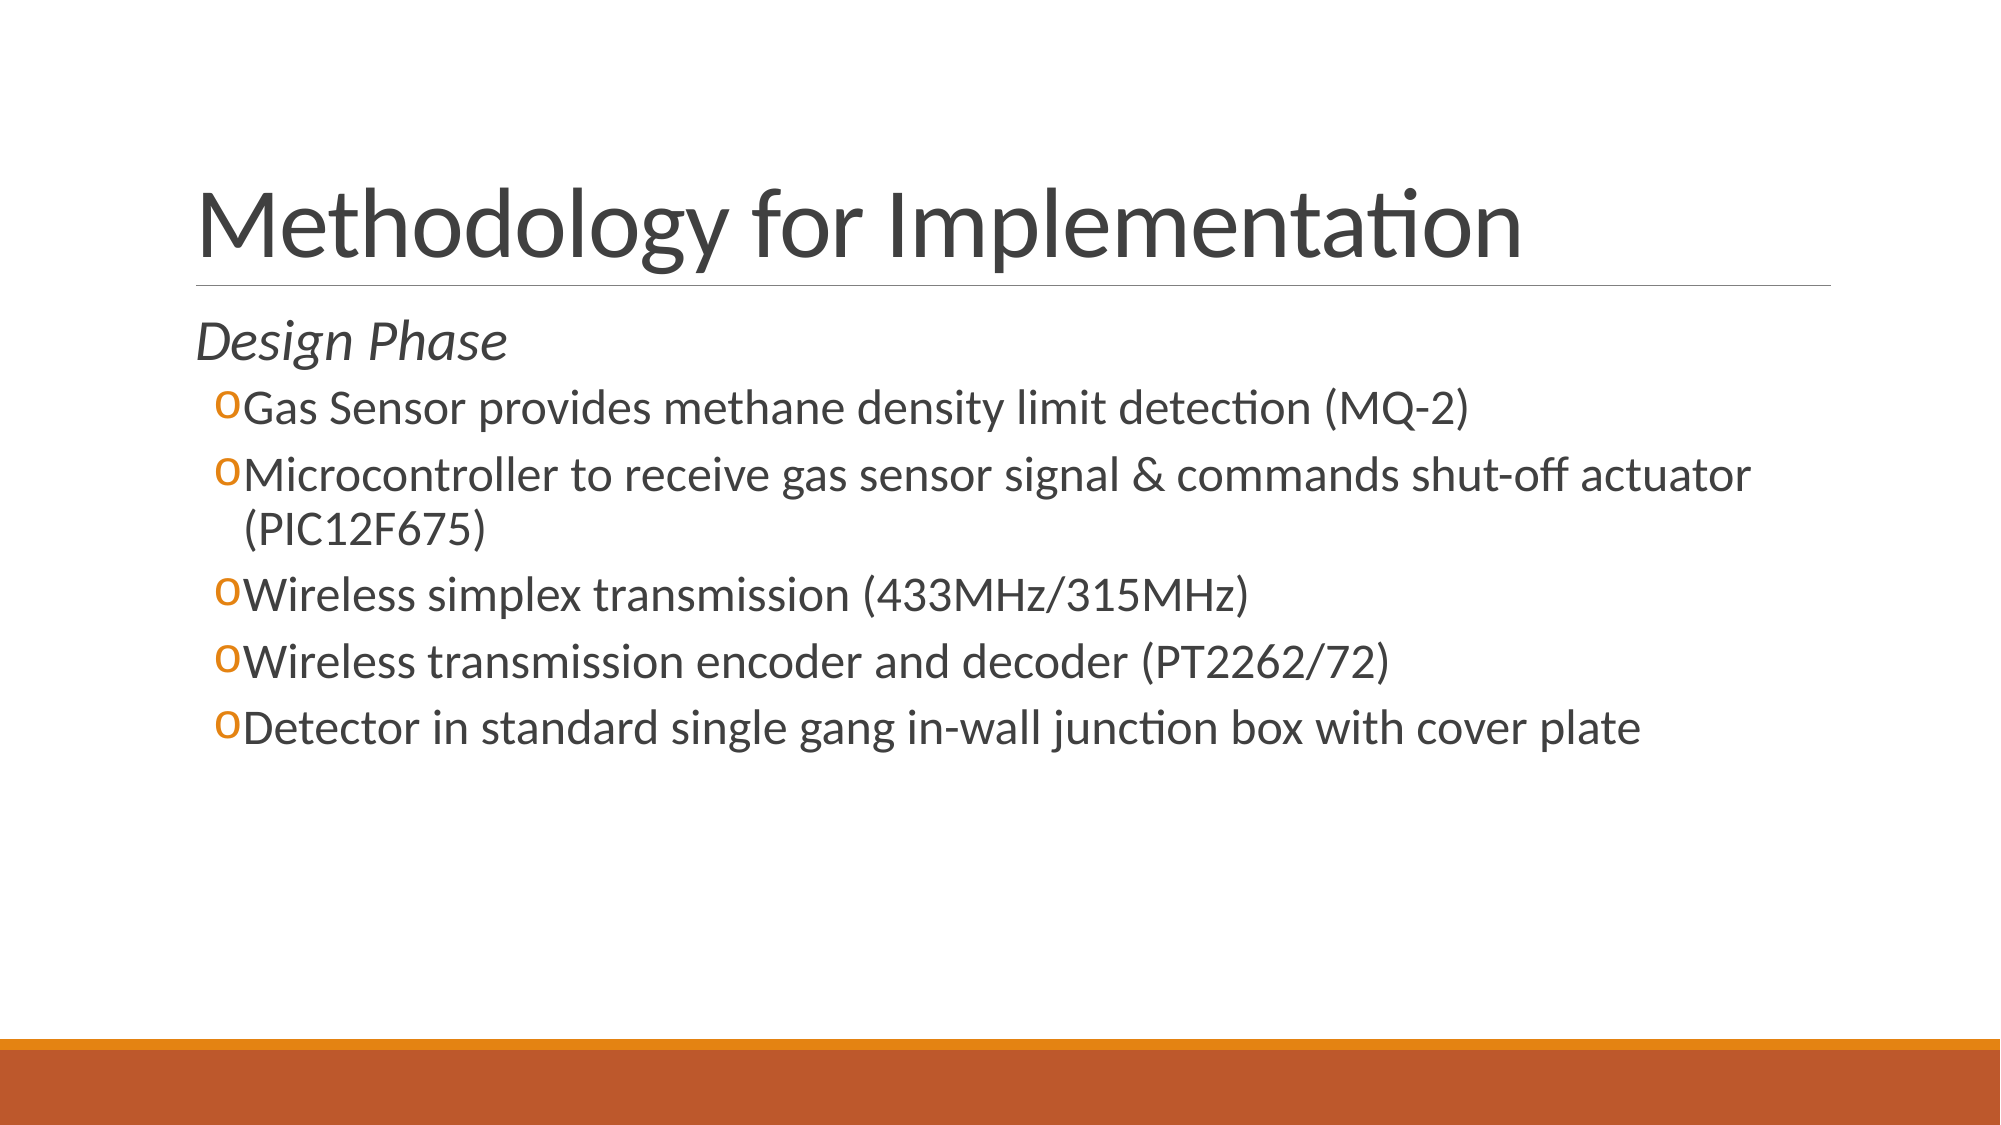

# Methodology for Implementation
Design Phase
Gas Sensor provides methane density limit detection (MQ-2)
Microcontroller to receive gas sensor signal & commands shut-off actuator (PIC12F675)
Wireless simplex transmission (433MHz/315MHz)
Wireless transmission encoder and decoder (PT2262/72)
Detector in standard single gang in-wall junction box with cover plate